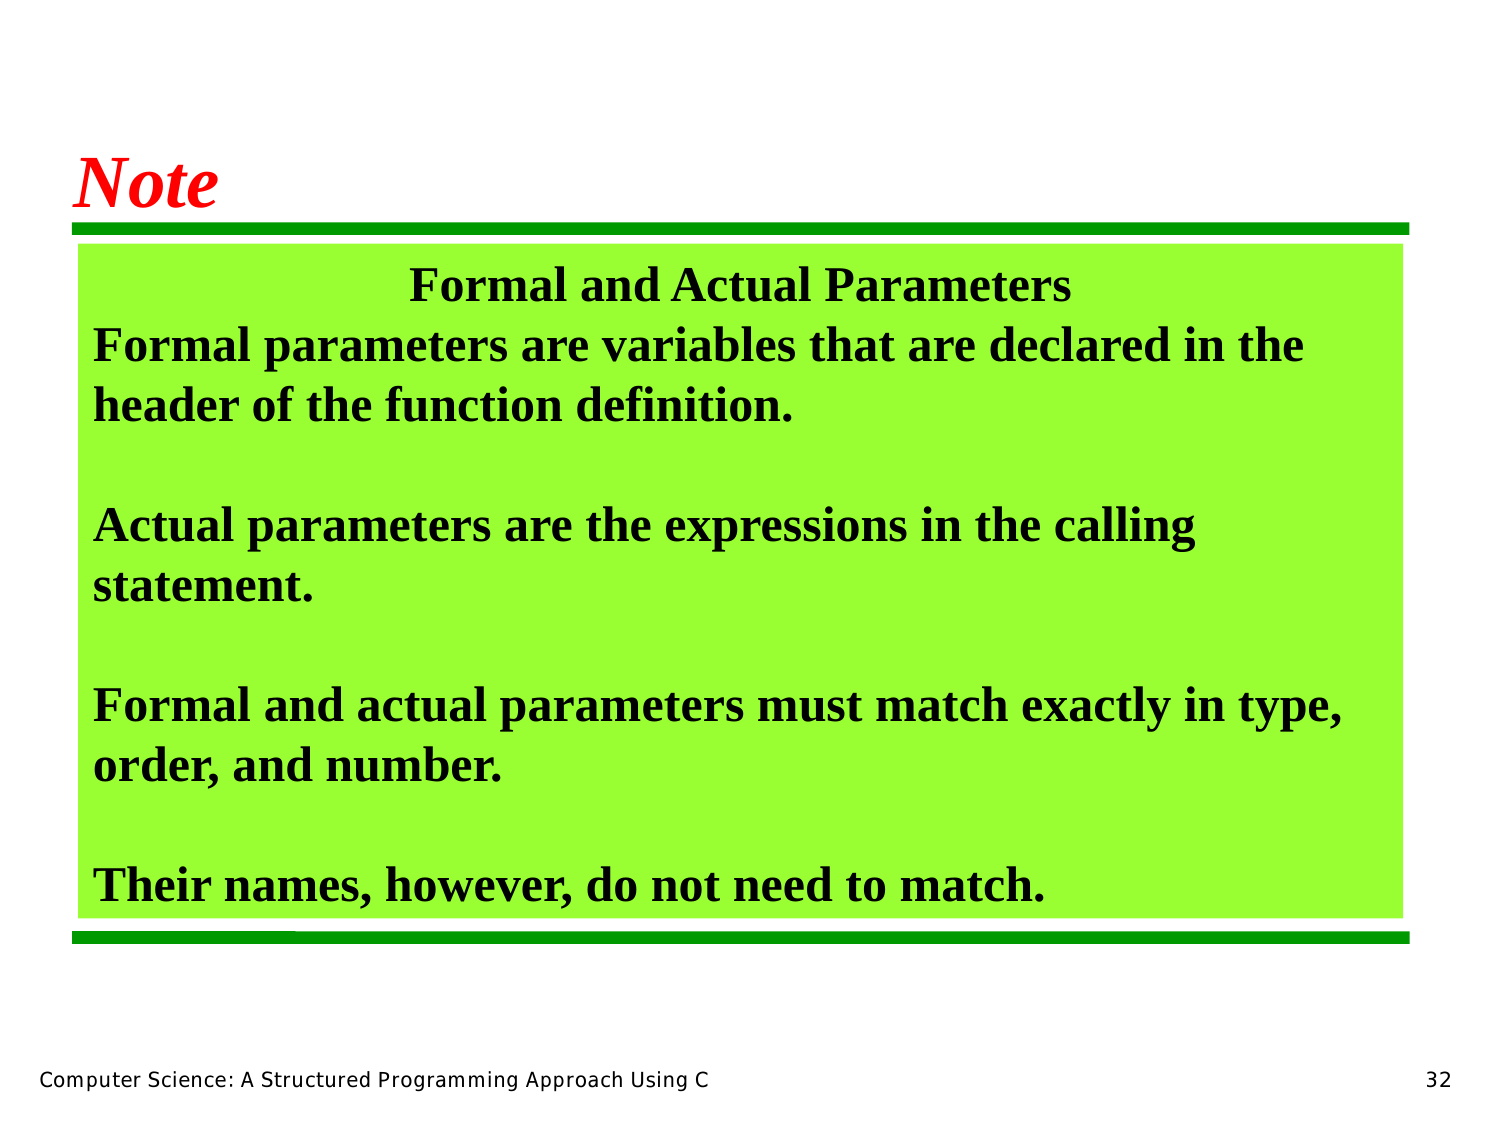

Note

Formal and Actual Parameters
Formal parameters are variables that are declared in the header of the function definition.
Actual parameters are the expressions in the calling statement.
Formal and actual parameters must match exactly in type, order, and number.
Their names, however, do not need to match.

Computer Science: A Structured Programming Approach Using C
32